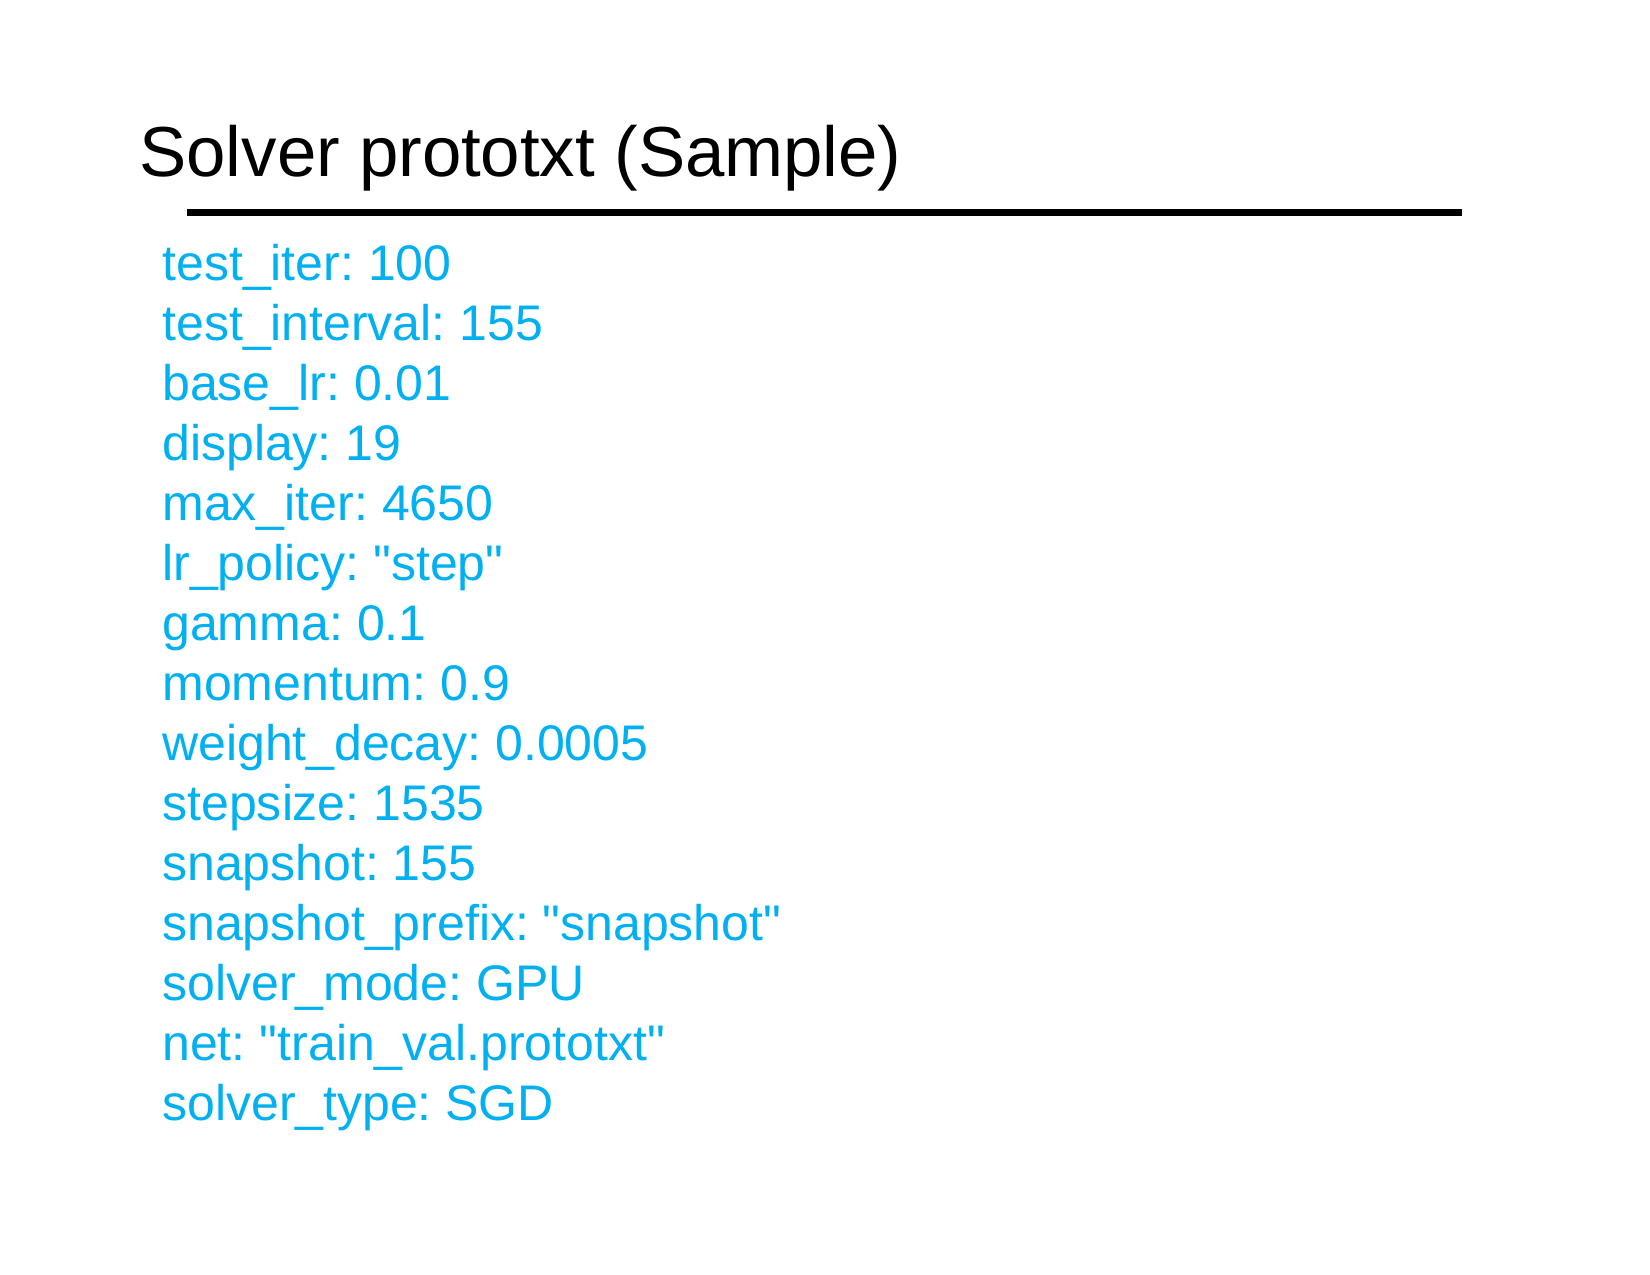

# Solver prototxt (Sample)
test_iter: 100
test_interval: 155
base_lr: 0.01
display: 19
max_iter: 4650
lr_policy: "step"
gamma: 0.1
momentum: 0.9
weight_decay: 0.0005
stepsize: 1535
snapshot: 155
snapshot_prefix: "snapshot"
solver_mode: GPU
net: "train_val.prototxt"
solver_type: SGD